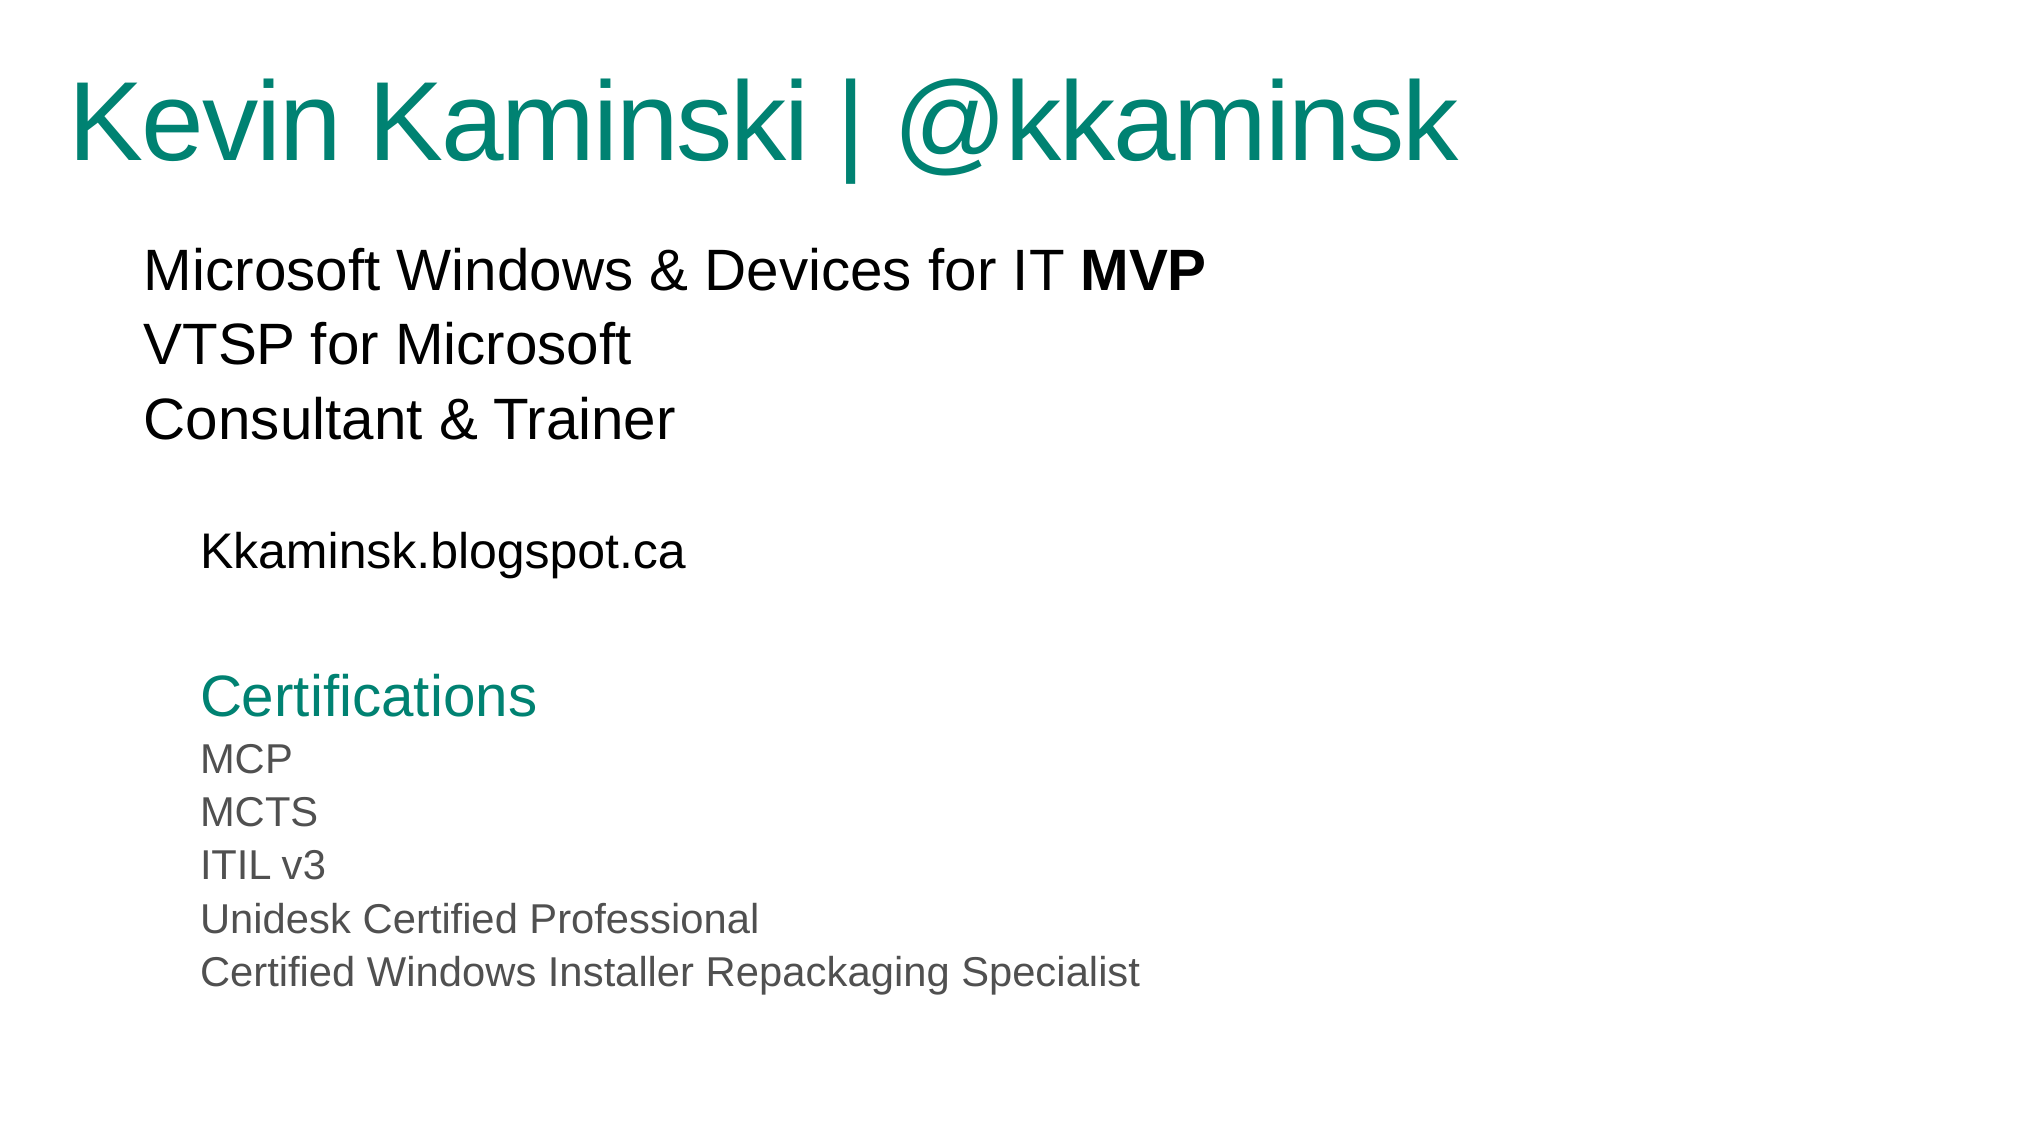

# Kevin Kaminski | @kkaminsk
Microsoft Windows & Devices for IT MVP
VTSP for Microsoft
Consultant & Trainer

Kkaminsk.blogspot.ca

Certifications
MCP
MCTS
ITIL v3
Unidesk Certified Professional
Certified Windows Installer Repackaging Specialist